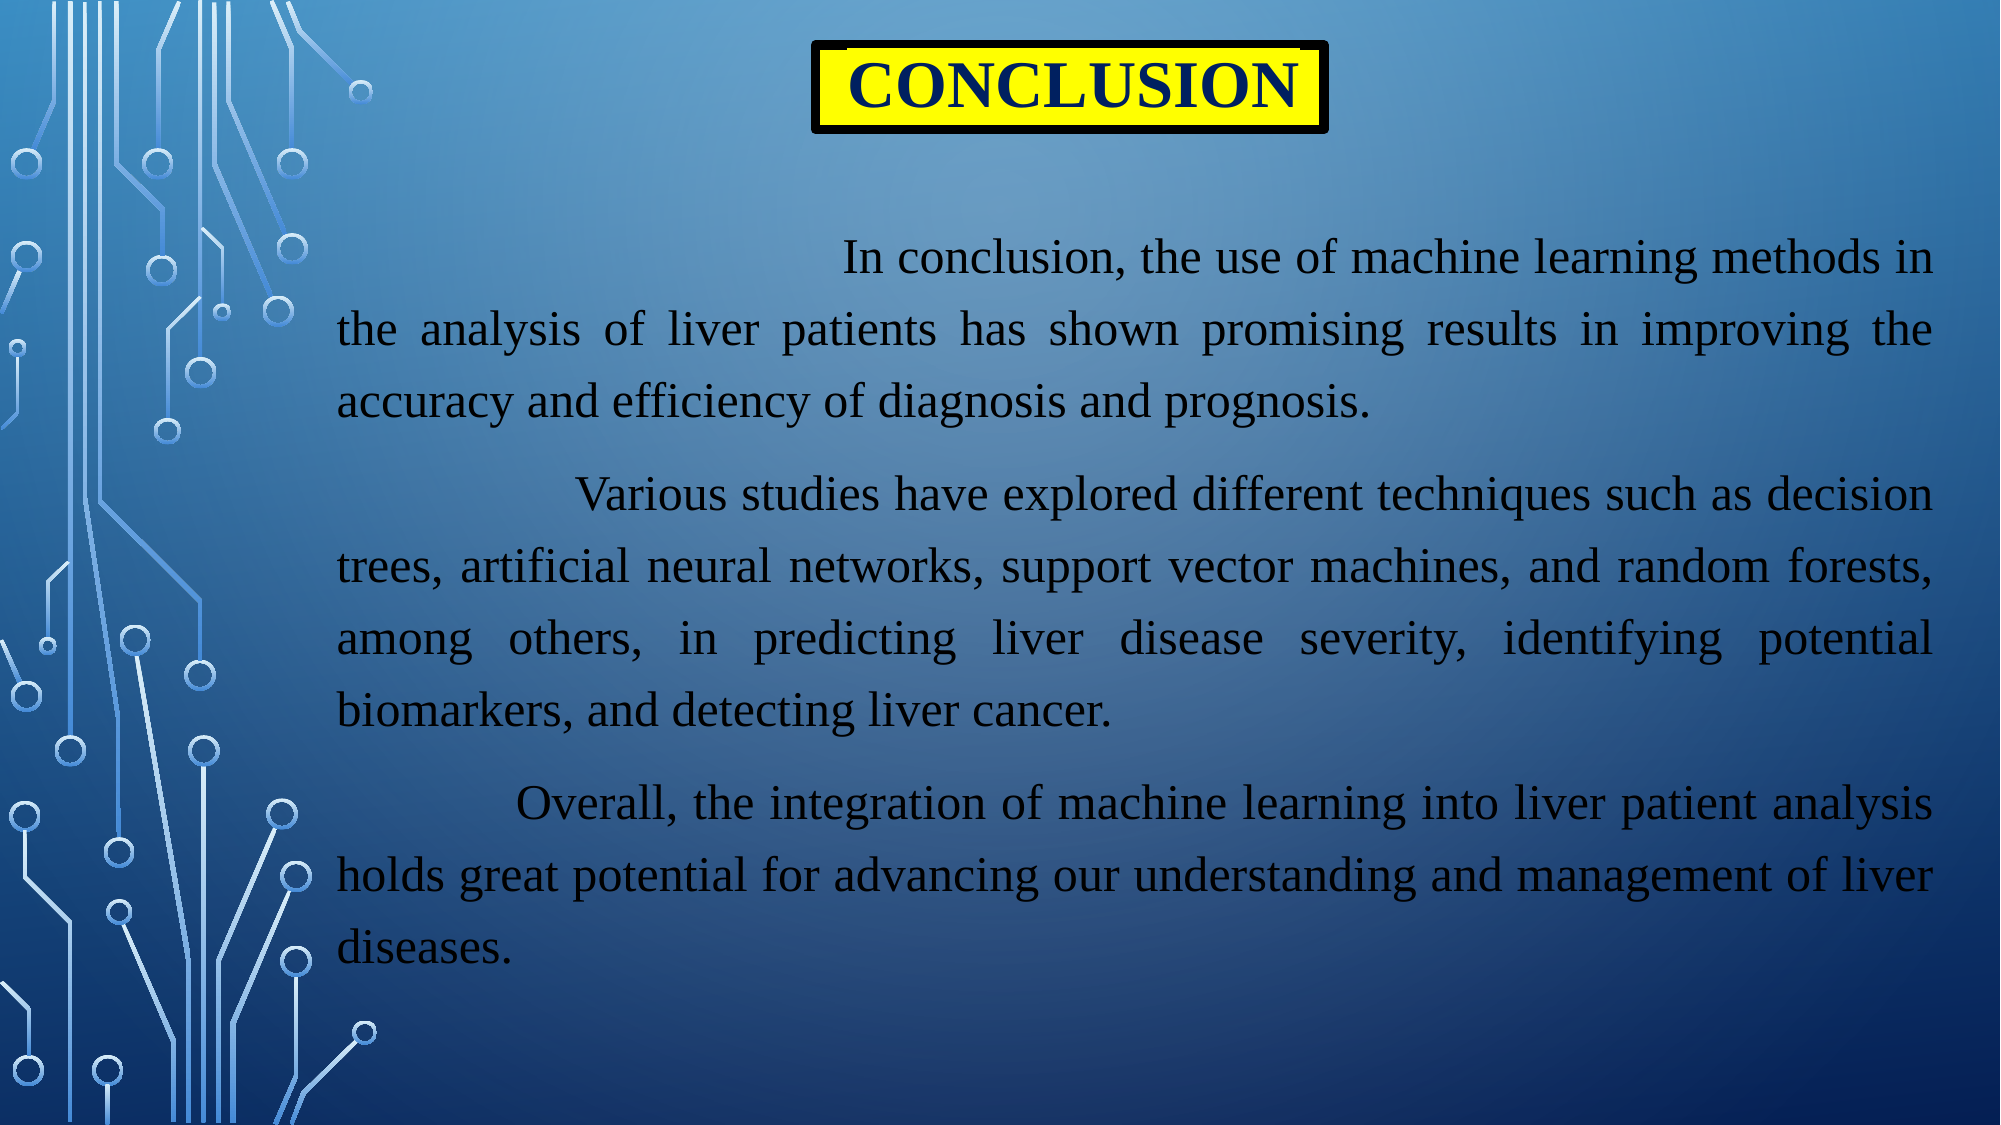

# CONCLUSION
                                     In conclusion, the use of machine learning methods in the analysis of liver patients has shown promising results in improving the accuracy and efficiency of diagnosis and prognosis.
                 Various studies have explored different techniques such as decision trees, artificial neural networks, support vector machines, and random forests, among others, in predicting liver disease severity, identifying potential biomarkers, and detecting liver cancer.
            Overall, the integration of machine learning into liver patient analysis holds great potential for advancing our understanding and management of liver diseases.